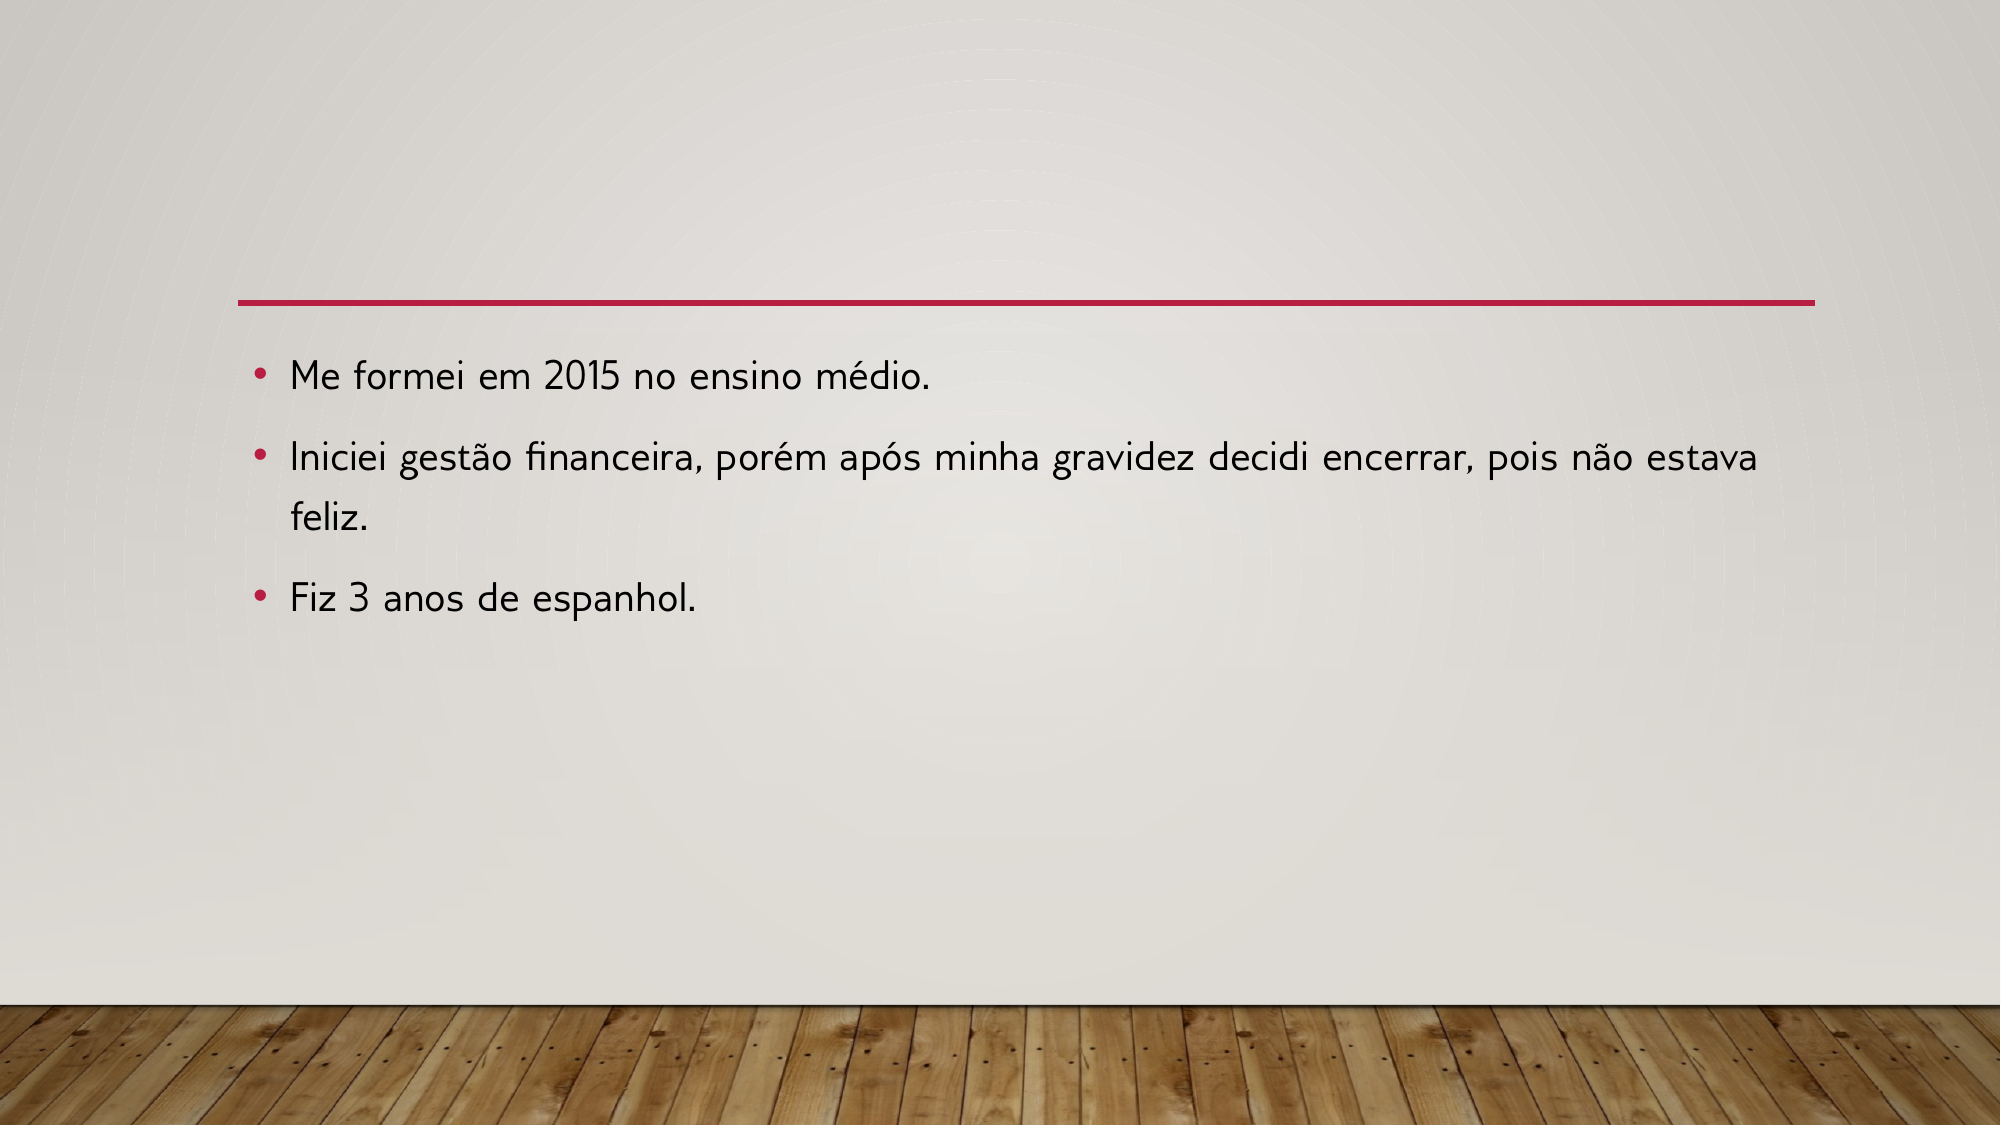

#
Me formei em 2015 no ensino médio.
Iniciei gestão financeira, porém após minha gravidez decidi encerrar, pois não estava feliz.
Fiz 3 anos de espanhol.